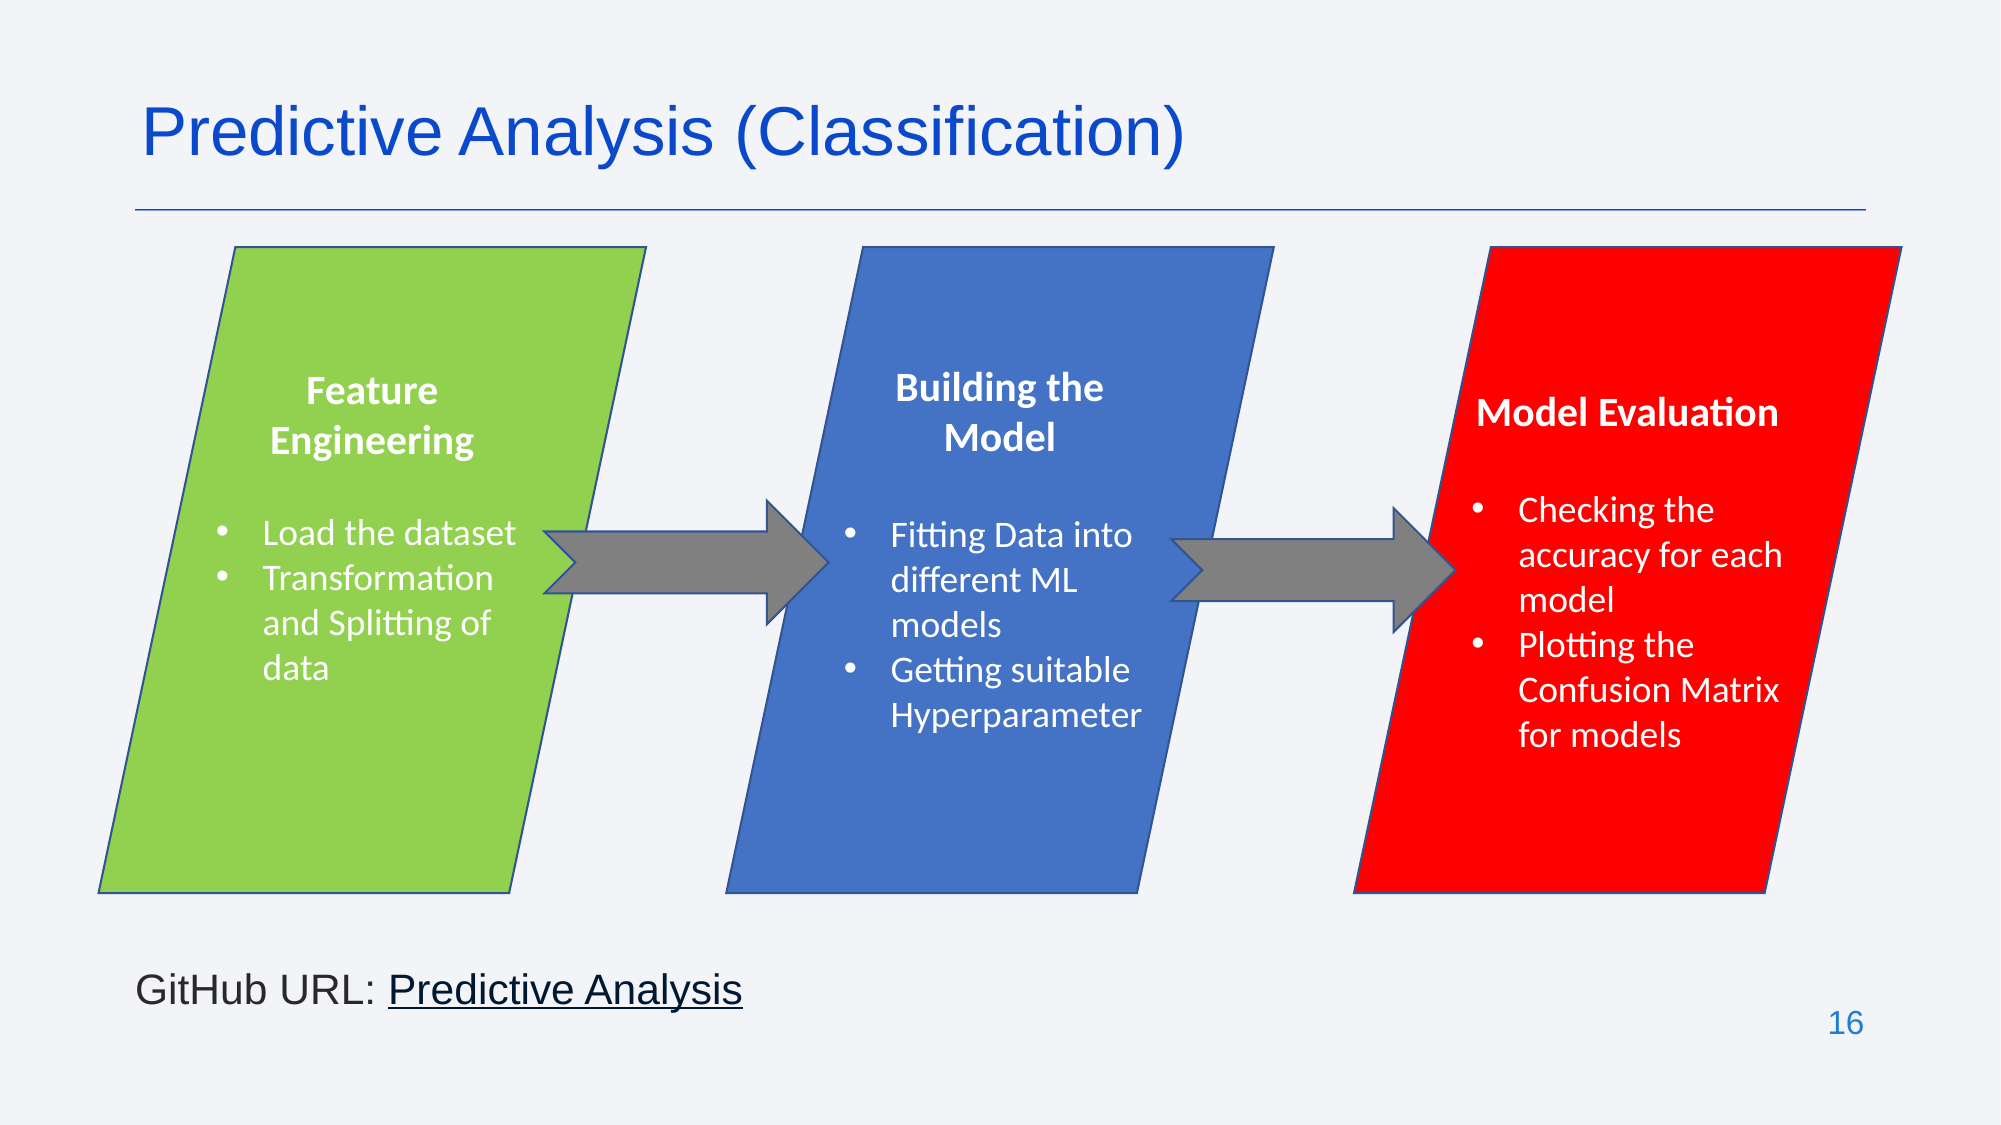

Predictive Analysis (Classification)
Feature Engineering

Load the dataset
Transformation and Splitting of data

Building the Model

Fitting Data into different ML models
Getting suitable Hyperparameter

Model Evaluation

Checking the accuracy for each model
Plotting the Confusion Matrix for models

GitHub URL: Predictive Analysis
16